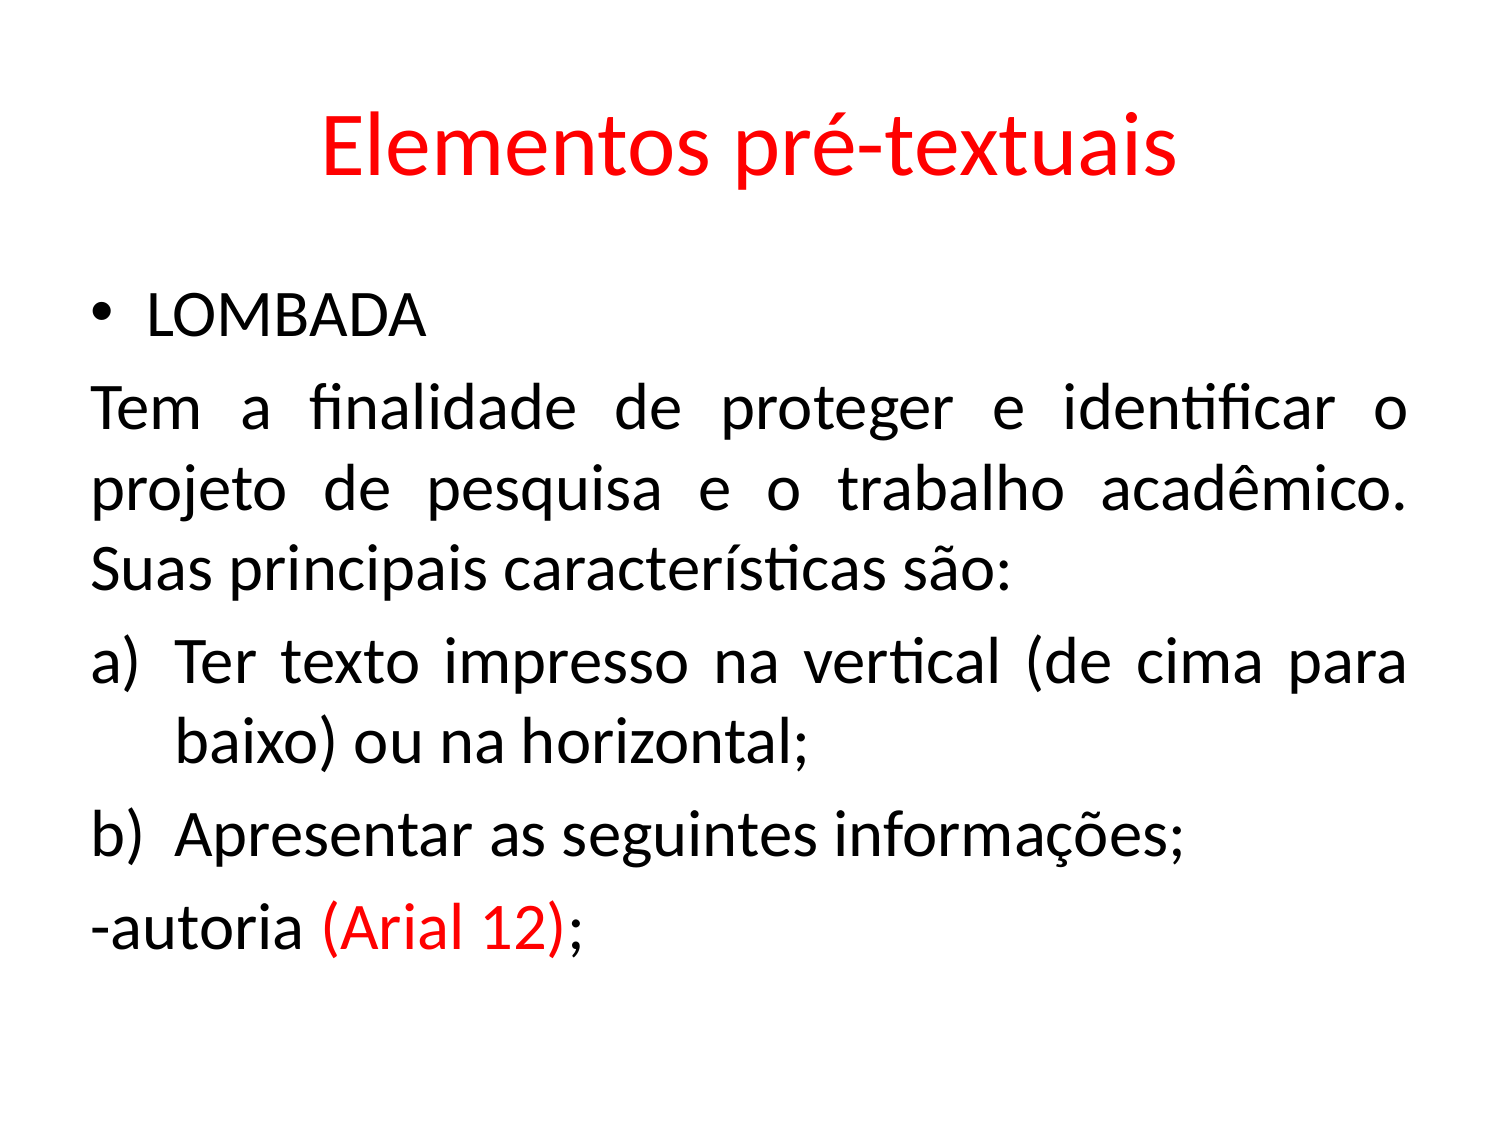

# Elementos pré-textuais
LOMBADA
Tem a finalidade de proteger e identificar o projeto de pesquisa e o trabalho acadêmico. Suas principais características são:
Ter texto impresso na vertical (de cima para baixo) ou na horizontal;
Apresentar as seguintes informações;
-autoria (Arial 12);